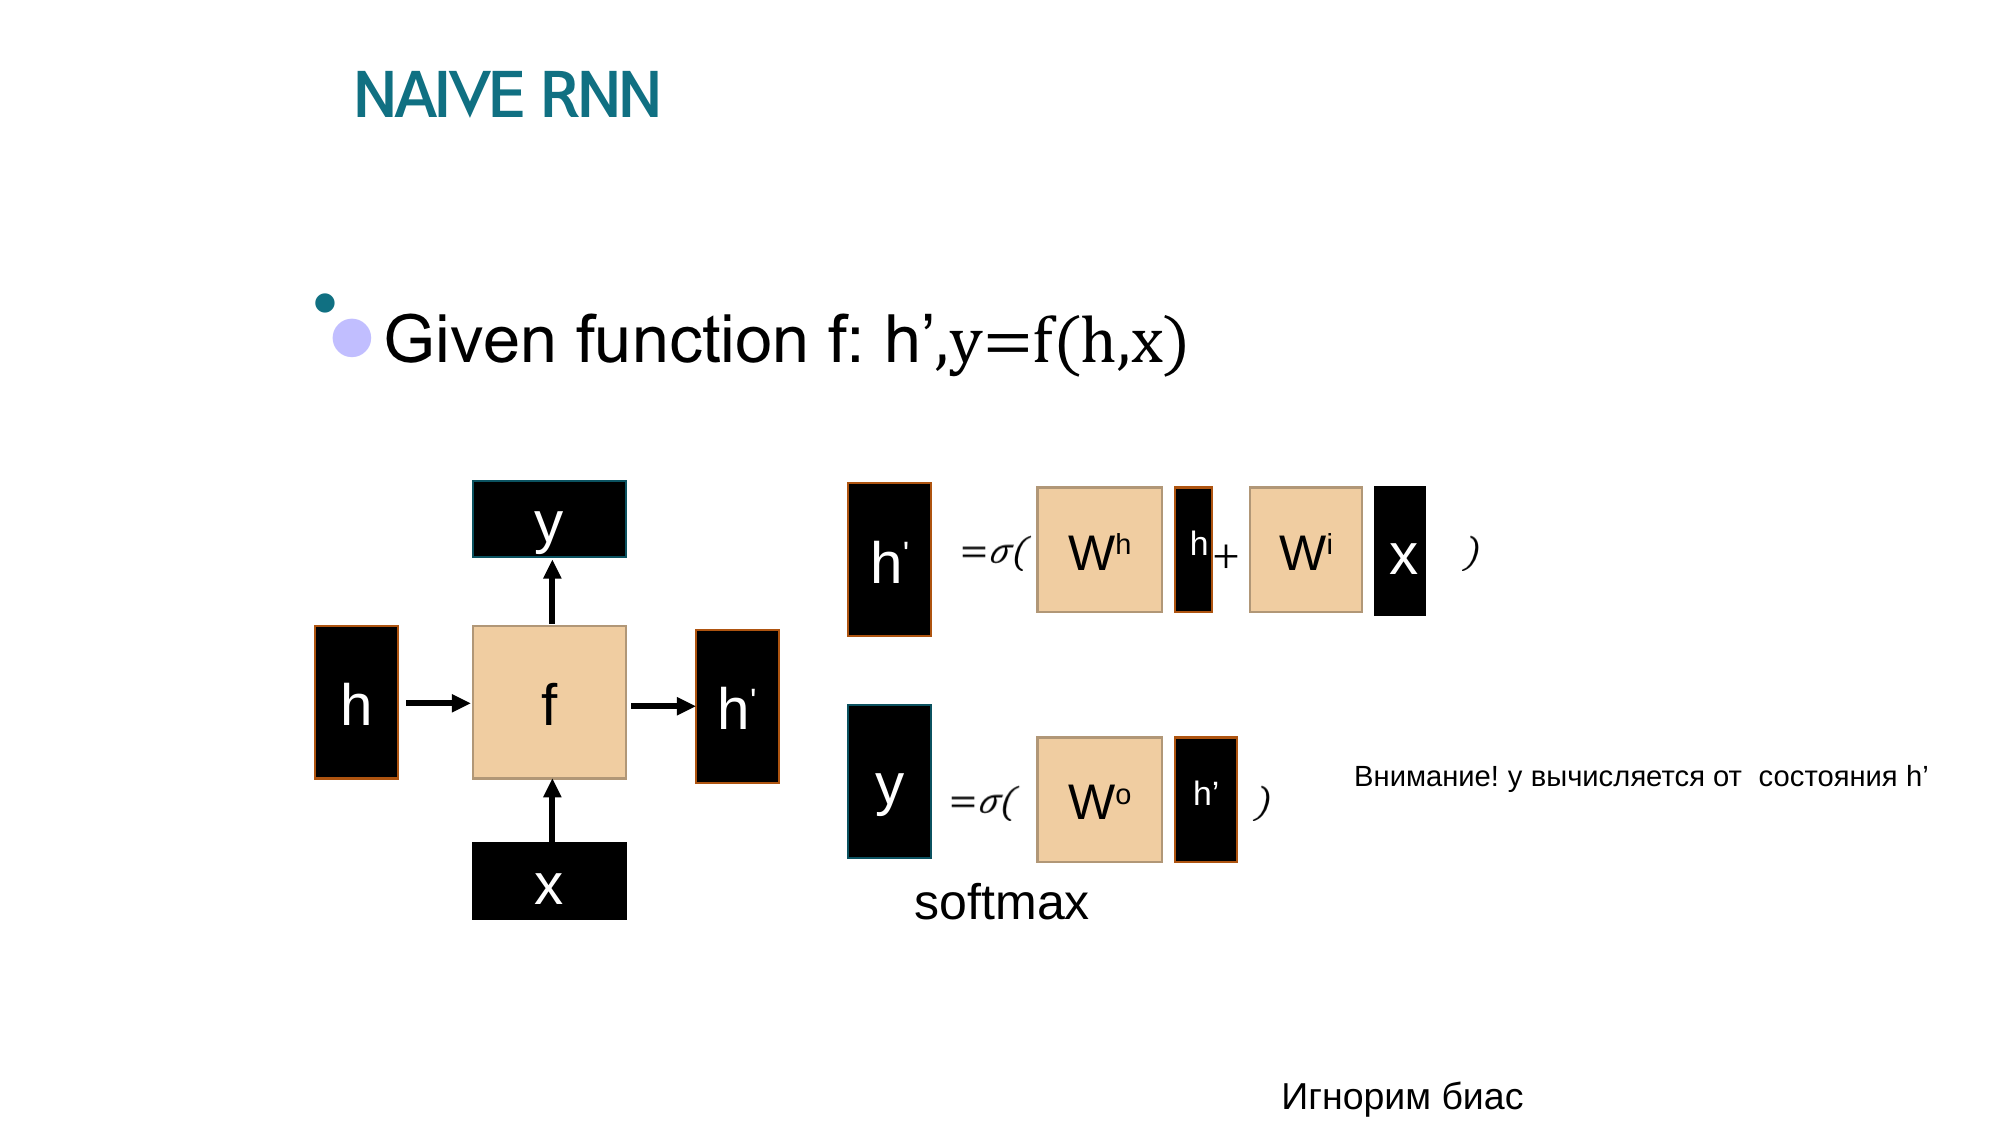

# NaIve RNN

y
h
f
h'
x
h'
Wh
h
Wi
x

y
Wo
h’
Внимание! y вычисляется от  состояния h’

softmax
Игнорим биас